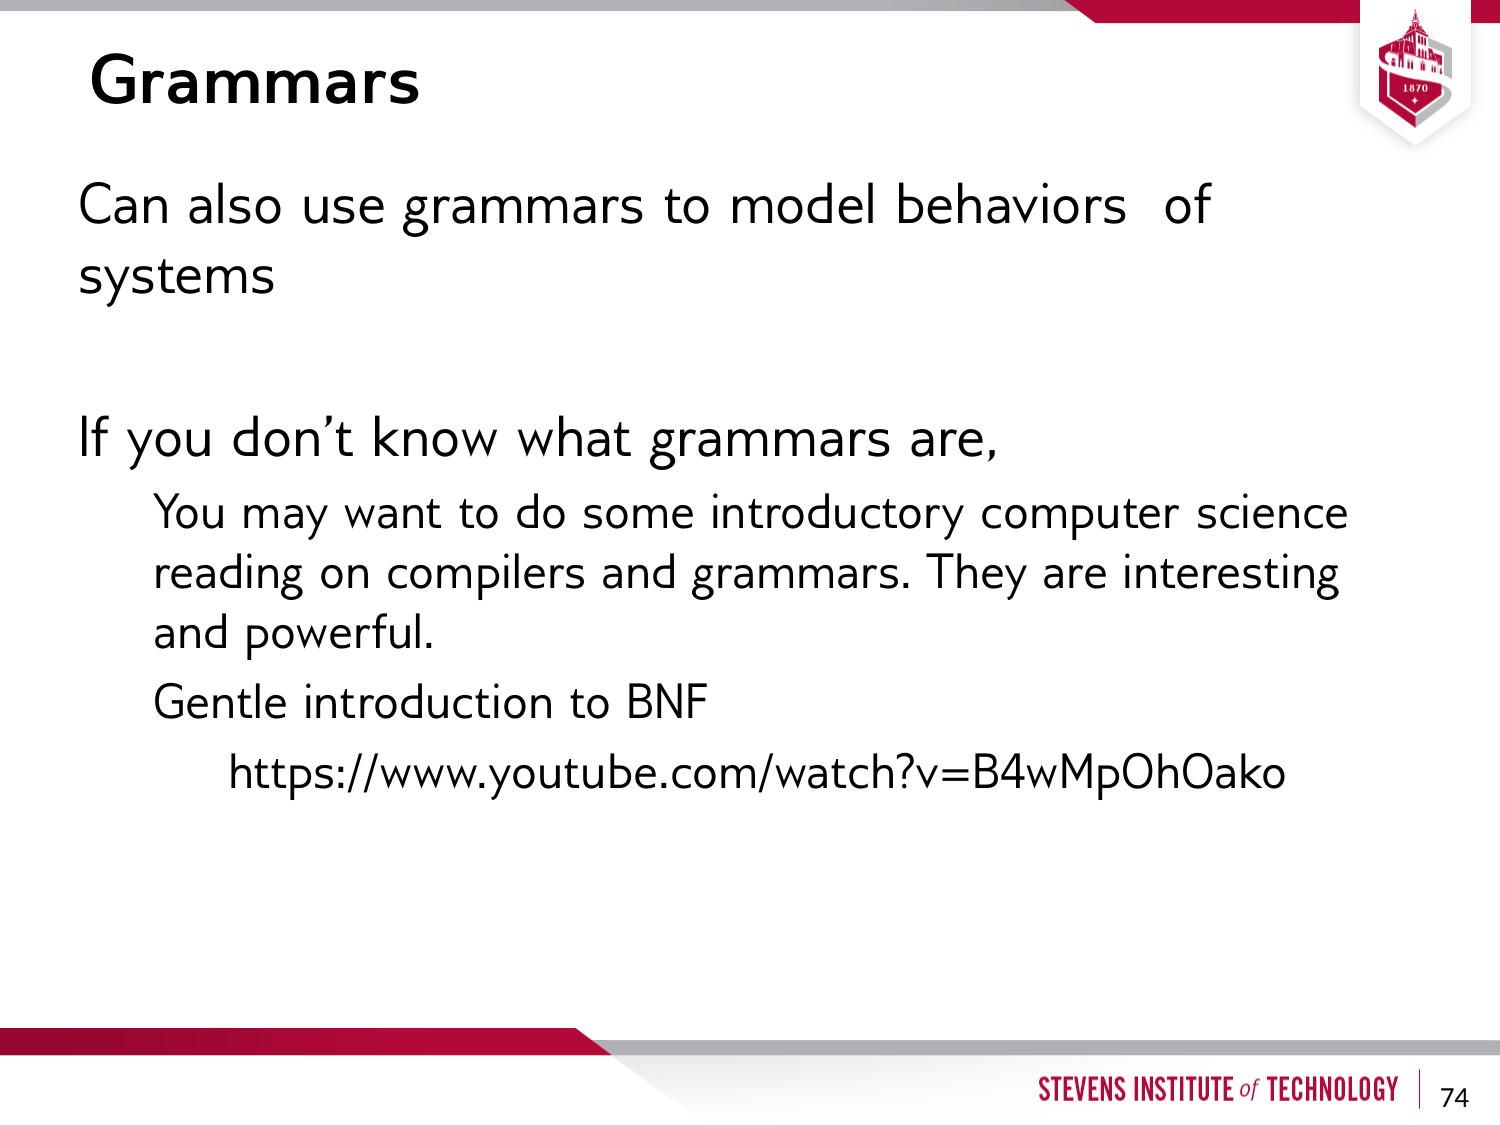

# Grammars
Can also use grammars to model behaviors  of systems

If you don’t know what grammars are,
You may want to do some introductory computer science reading on compilers and grammars. They are interesting and powerful.
Gentle introduction to BNF
https://www.youtube.com/watch?v=B4wMpOhOako

74